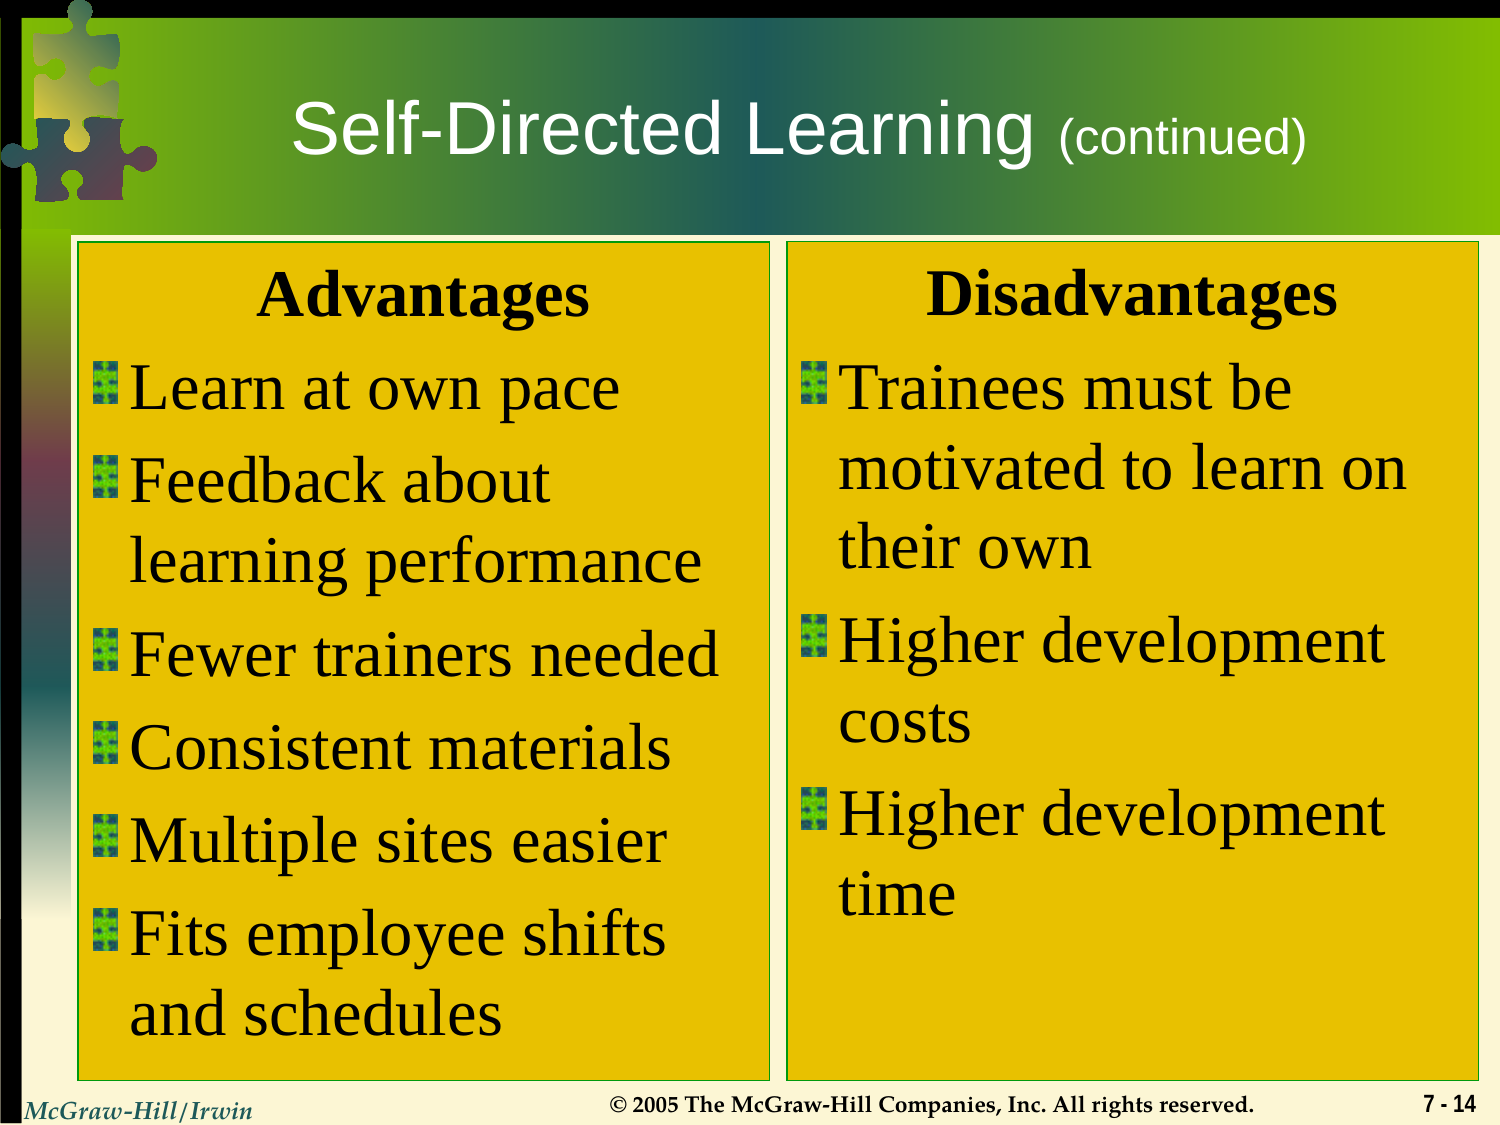

# Self-Directed Learning (continued)
Disadvantages
Trainees must be motivated to learn on their own
Higher development costs
Higher development time
Advantages
Learn at own pace
Feedback about learning performance
Fewer trainers needed
Consistent materials
Multiple sites easier
Fits employee shifts and schedules